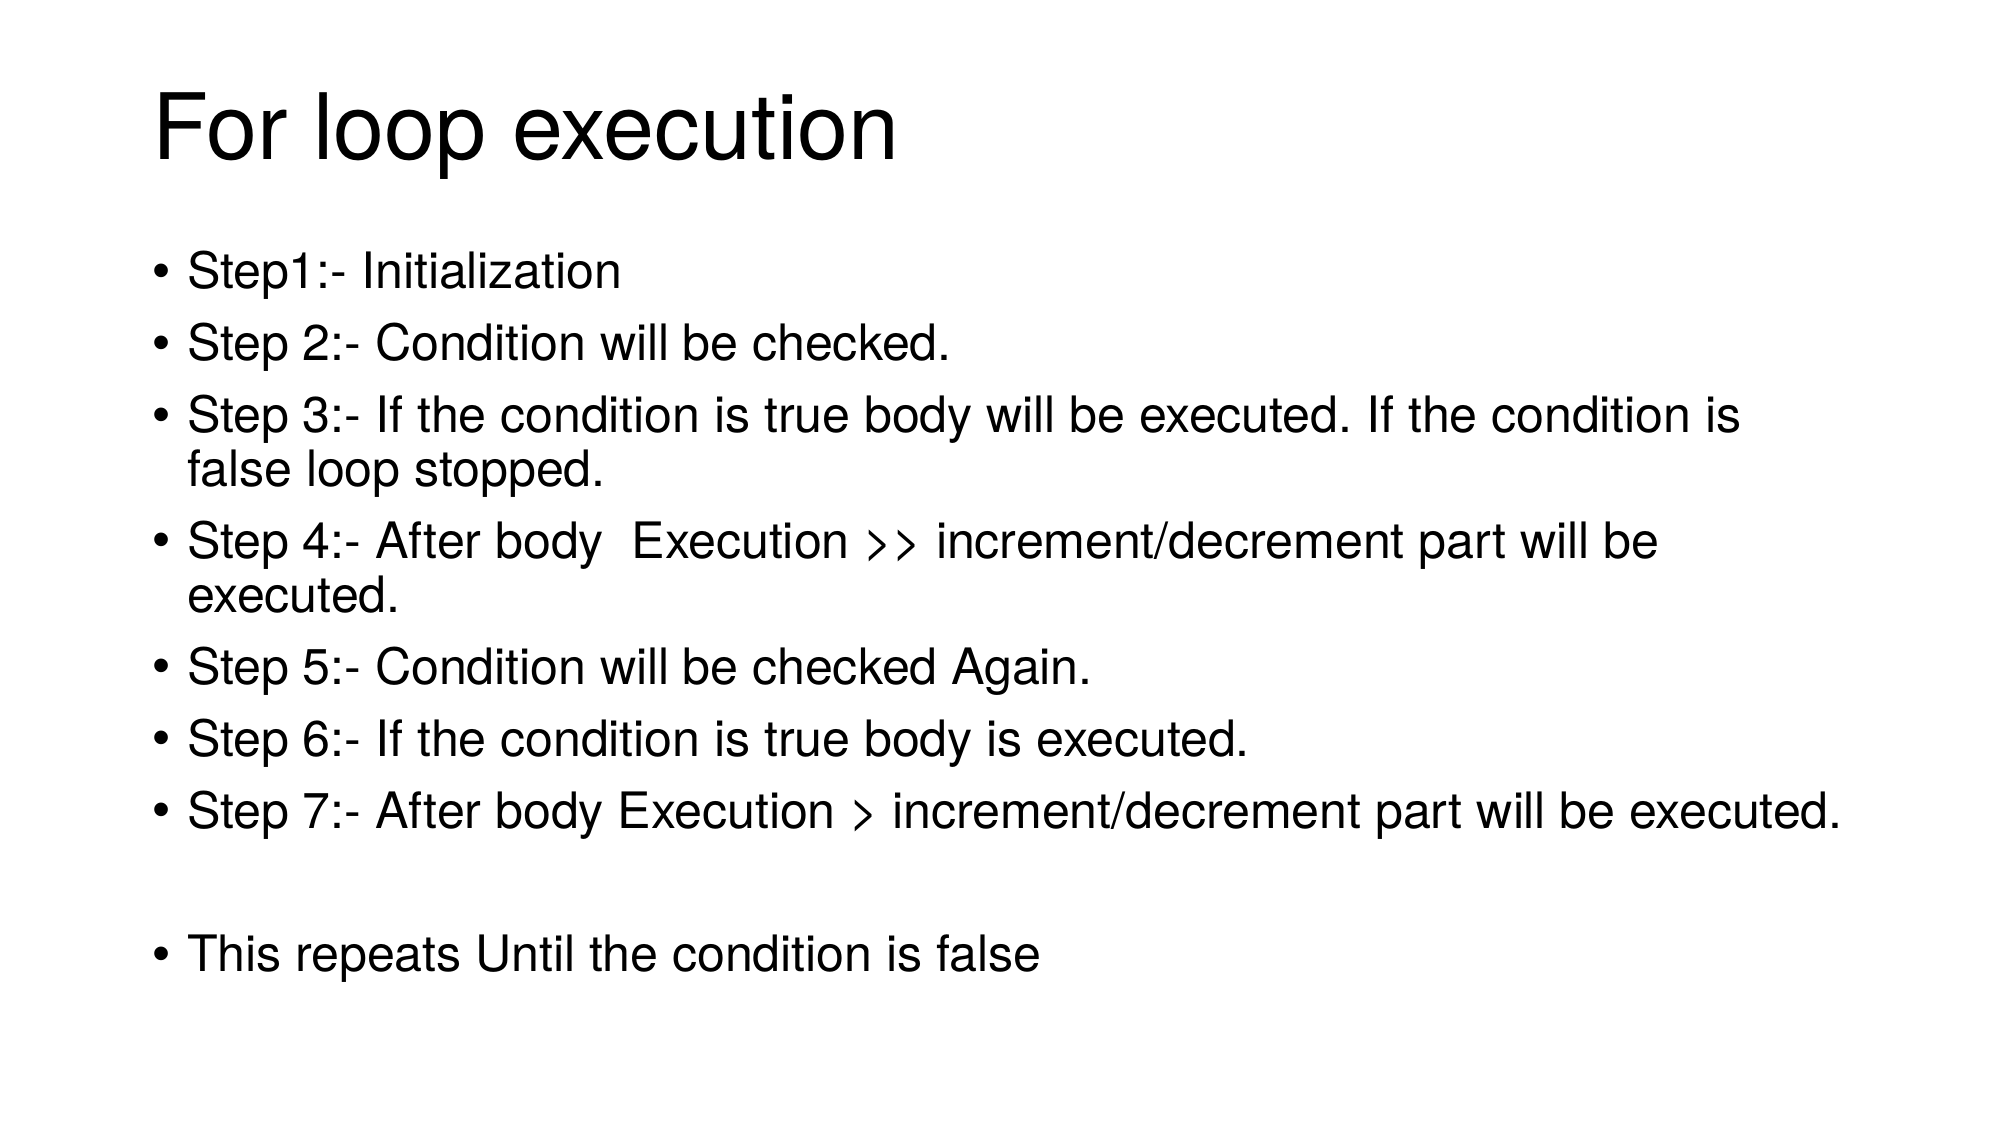

# For loop execution
Step1:- Initialization
Step 2:- Condition will be checked.
Step 3:- If the condition is true body will be executed. If the condition is false loop stopped.
Step 4:- After body  Execution >> increment/decrement part will be executed.
Step 5:- Condition will be checked Again.
Step 6:- If the condition is true body is executed.
Step 7:- After body Execution > increment/decrement part will be executed.

This repeats Until the condition is false